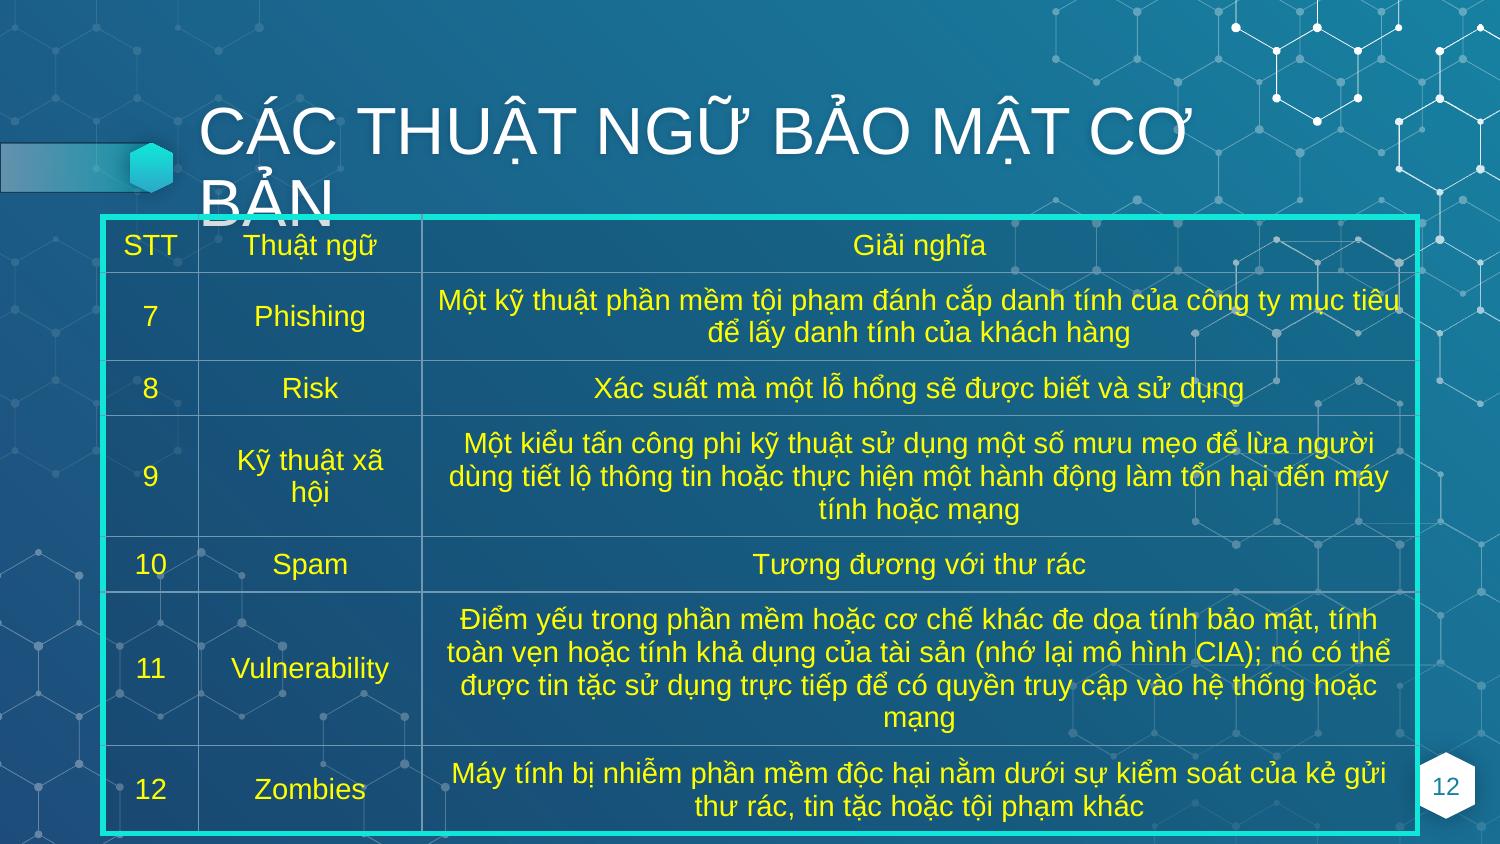

# CÁC THUẬT NGỮ BẢO MẬT CƠ BẢN
| STT | Thuật ngữ | Giải nghĩa |
| --- | --- | --- |
| 7 | Phishing | Một kỹ thuật phần mềm tội phạm đánh cắp danh tính của công ty mục tiêu để lấy danh tính của khách hàng |
| 8 | Risk | Xác suất mà một lỗ hổng sẽ được biết và sử dụng |
| 9 | Kỹ thuật xã hội | Một kiểu tấn công phi kỹ thuật sử dụng một số mưu mẹo để lừa người dùng tiết lộ thông tin hoặc thực hiện một hành động làm tổn hại đến máy tính hoặc mạng |
| 10 | Spam | Tương đương với thư rác |
| 11 | Vulnerability | Điểm yếu trong phần mềm hoặc cơ chế khác đe dọa tính bảo mật, tính toàn vẹn hoặc tính khả dụng của tài sản (nhớ lại mô hình CIA); nó có thể được tin tặc sử dụng trực tiếp để có quyền truy cập vào hệ thống hoặc mạng |
| 12 | Zombies | Máy tính bị nhiễm phần mềm độc hại nằm dưới sự kiểm soát của kẻ gửi thư rác, tin tặc hoặc tội phạm khác |
12